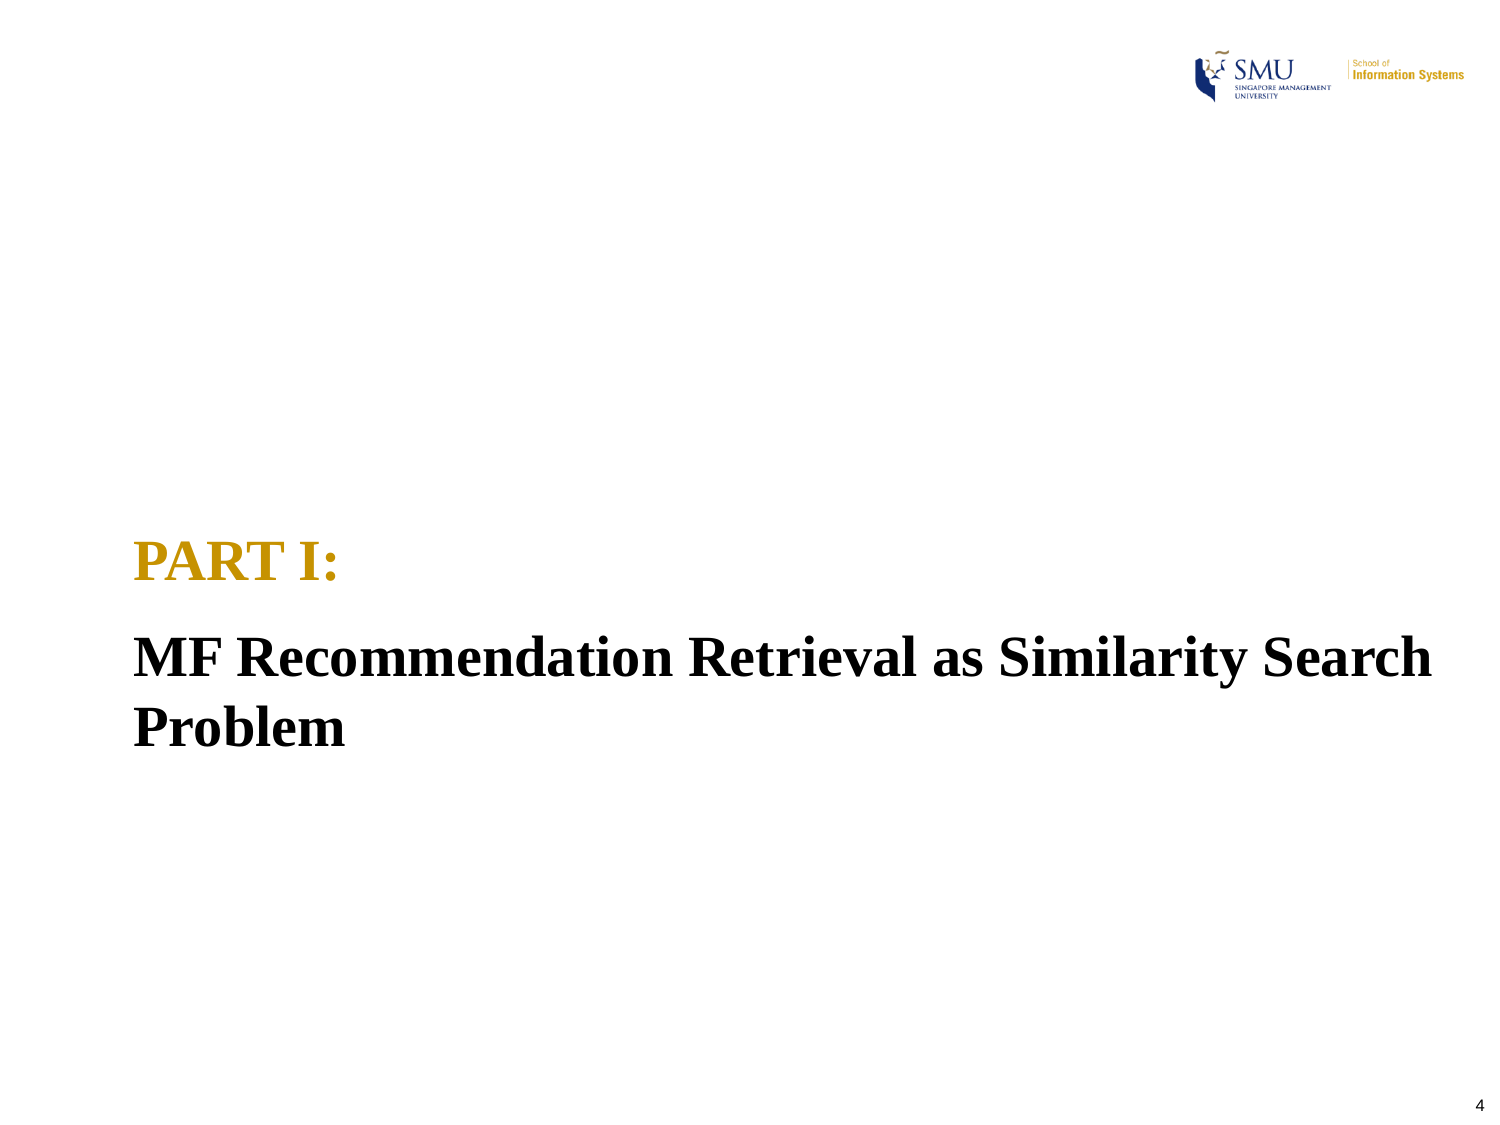

# Part I:
MF Recommendation Retrieval as Similarity Search Problem
4